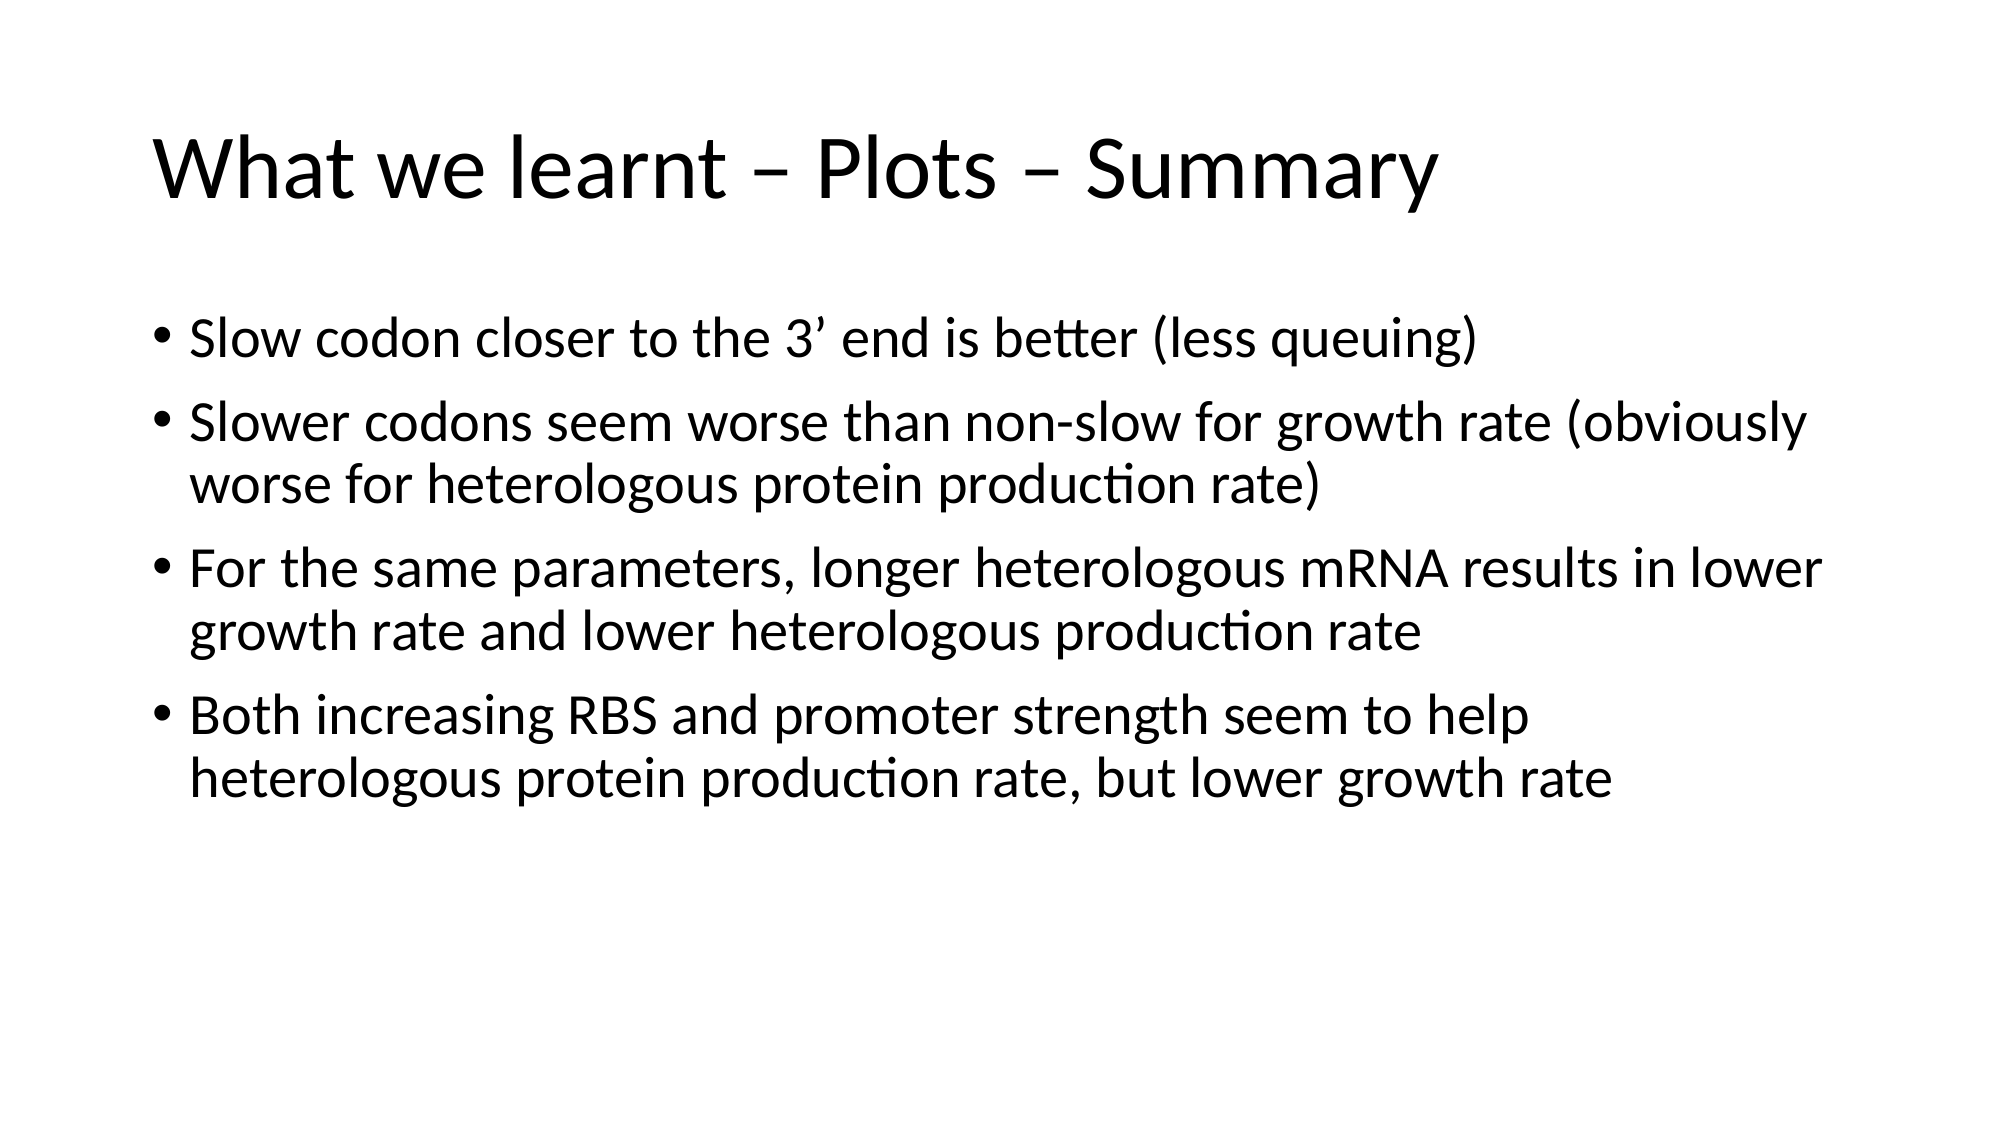

# What we learnt – Plots – Summary
Slow codon closer to the 3’ end is better (less queuing)
Slower codons seem worse than non-slow for growth rate (obviously worse for heterologous protein production rate)
For the same parameters, longer heterologous mRNA results in lower growth rate and lower heterologous production rate
Both increasing RBS and promoter strength seem to help heterologous protein production rate, but lower growth rate